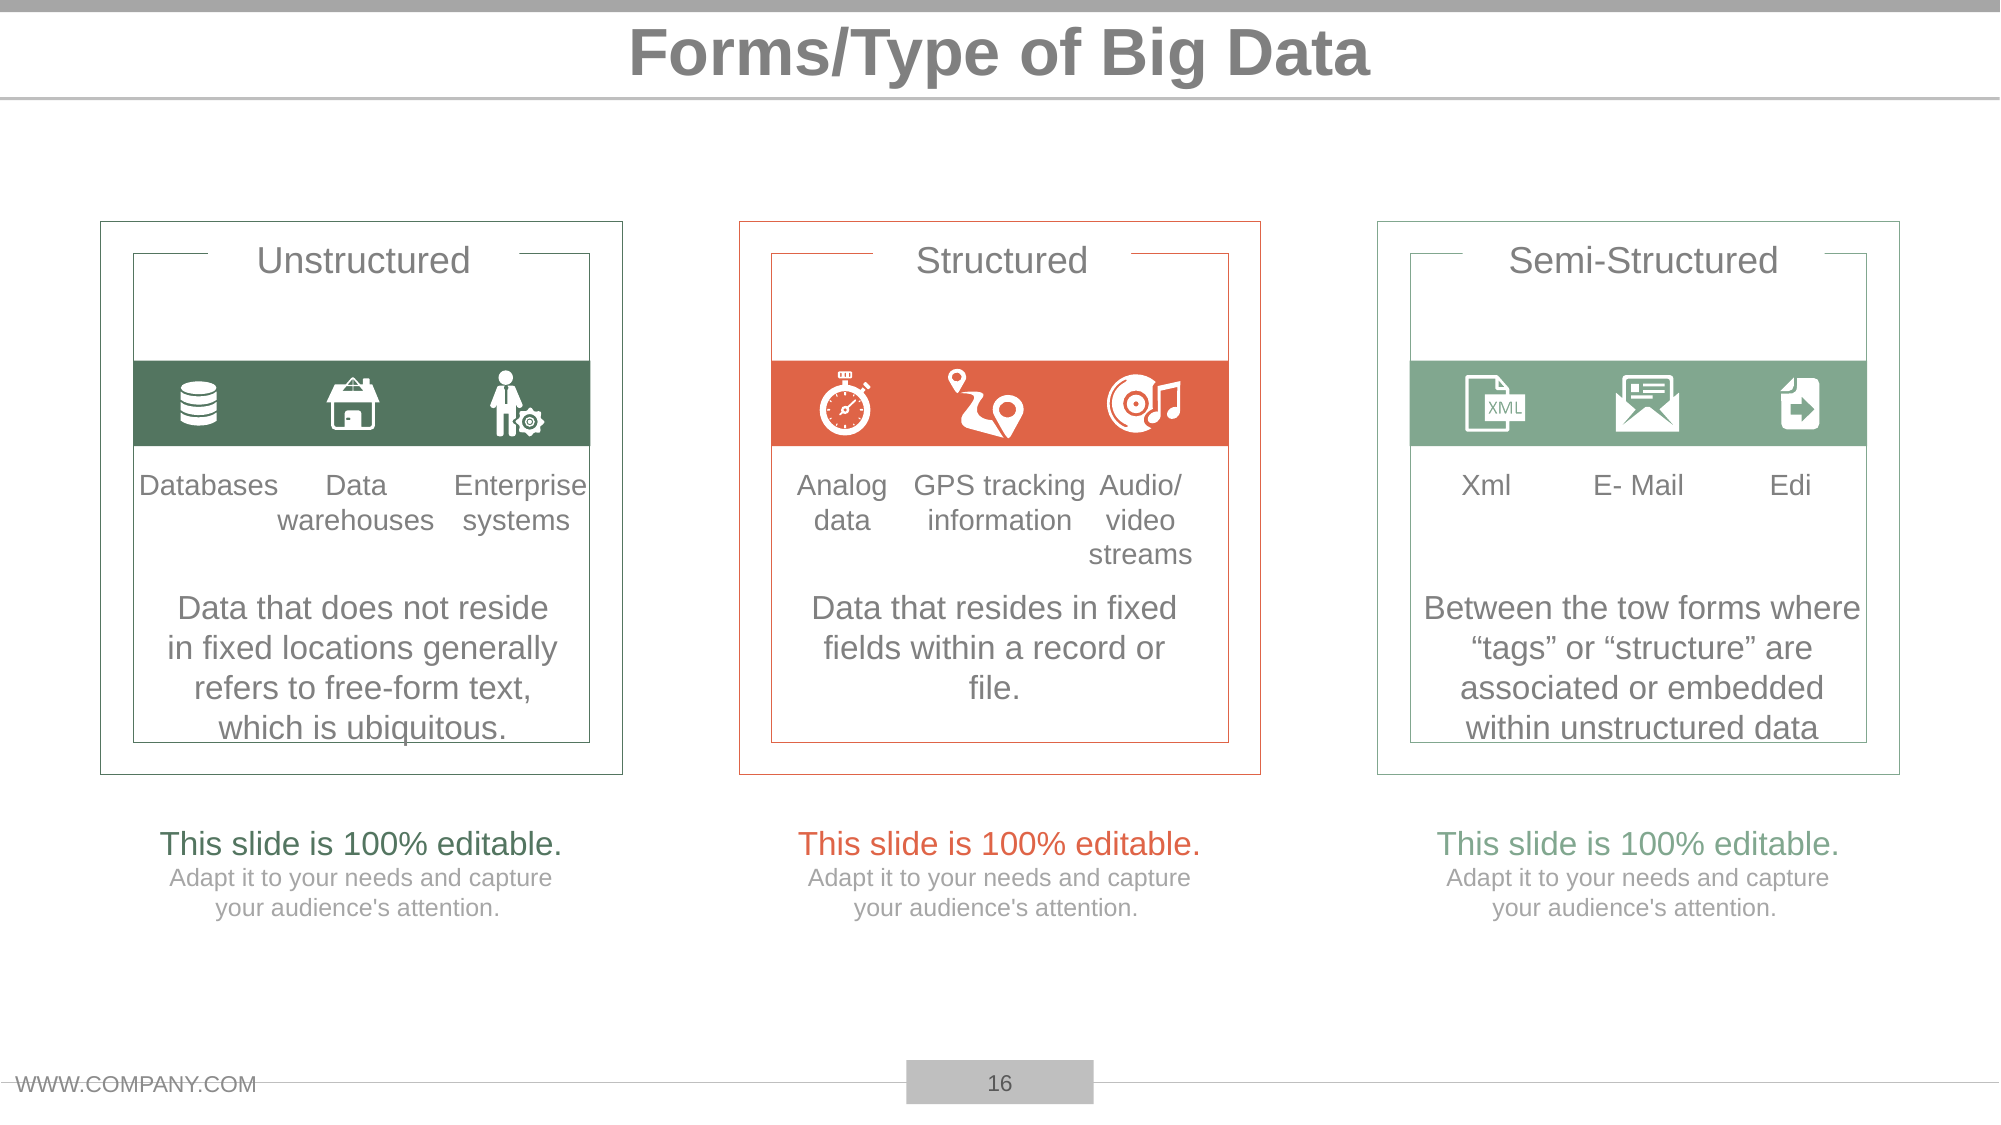

# Forms/Type of Big Data

Unstructured

Databases
Data warehouses
Enterprise systems
Data that does not reside in fixed locations generally refers to free-form text, which is ubiquitous.

This slide is 100% editable. Adapt it to your needs and capture your audience's attention.

Structured

Analog data
GPS tracking information
Audio/ video streams
Data that resides in fixed fields within a record or file.

This slide is 100% editable. Adapt it to your needs and capture your audience's attention.

Semi-Structured

Xml
E- Mail
Edi
Between the tow forms where “tags” or “structure” are associated or embedded within unstructured data

This slide is 100% editable. Adapt it to your needs and capture your audience's attention.
16
WWW.COMPANY.COM